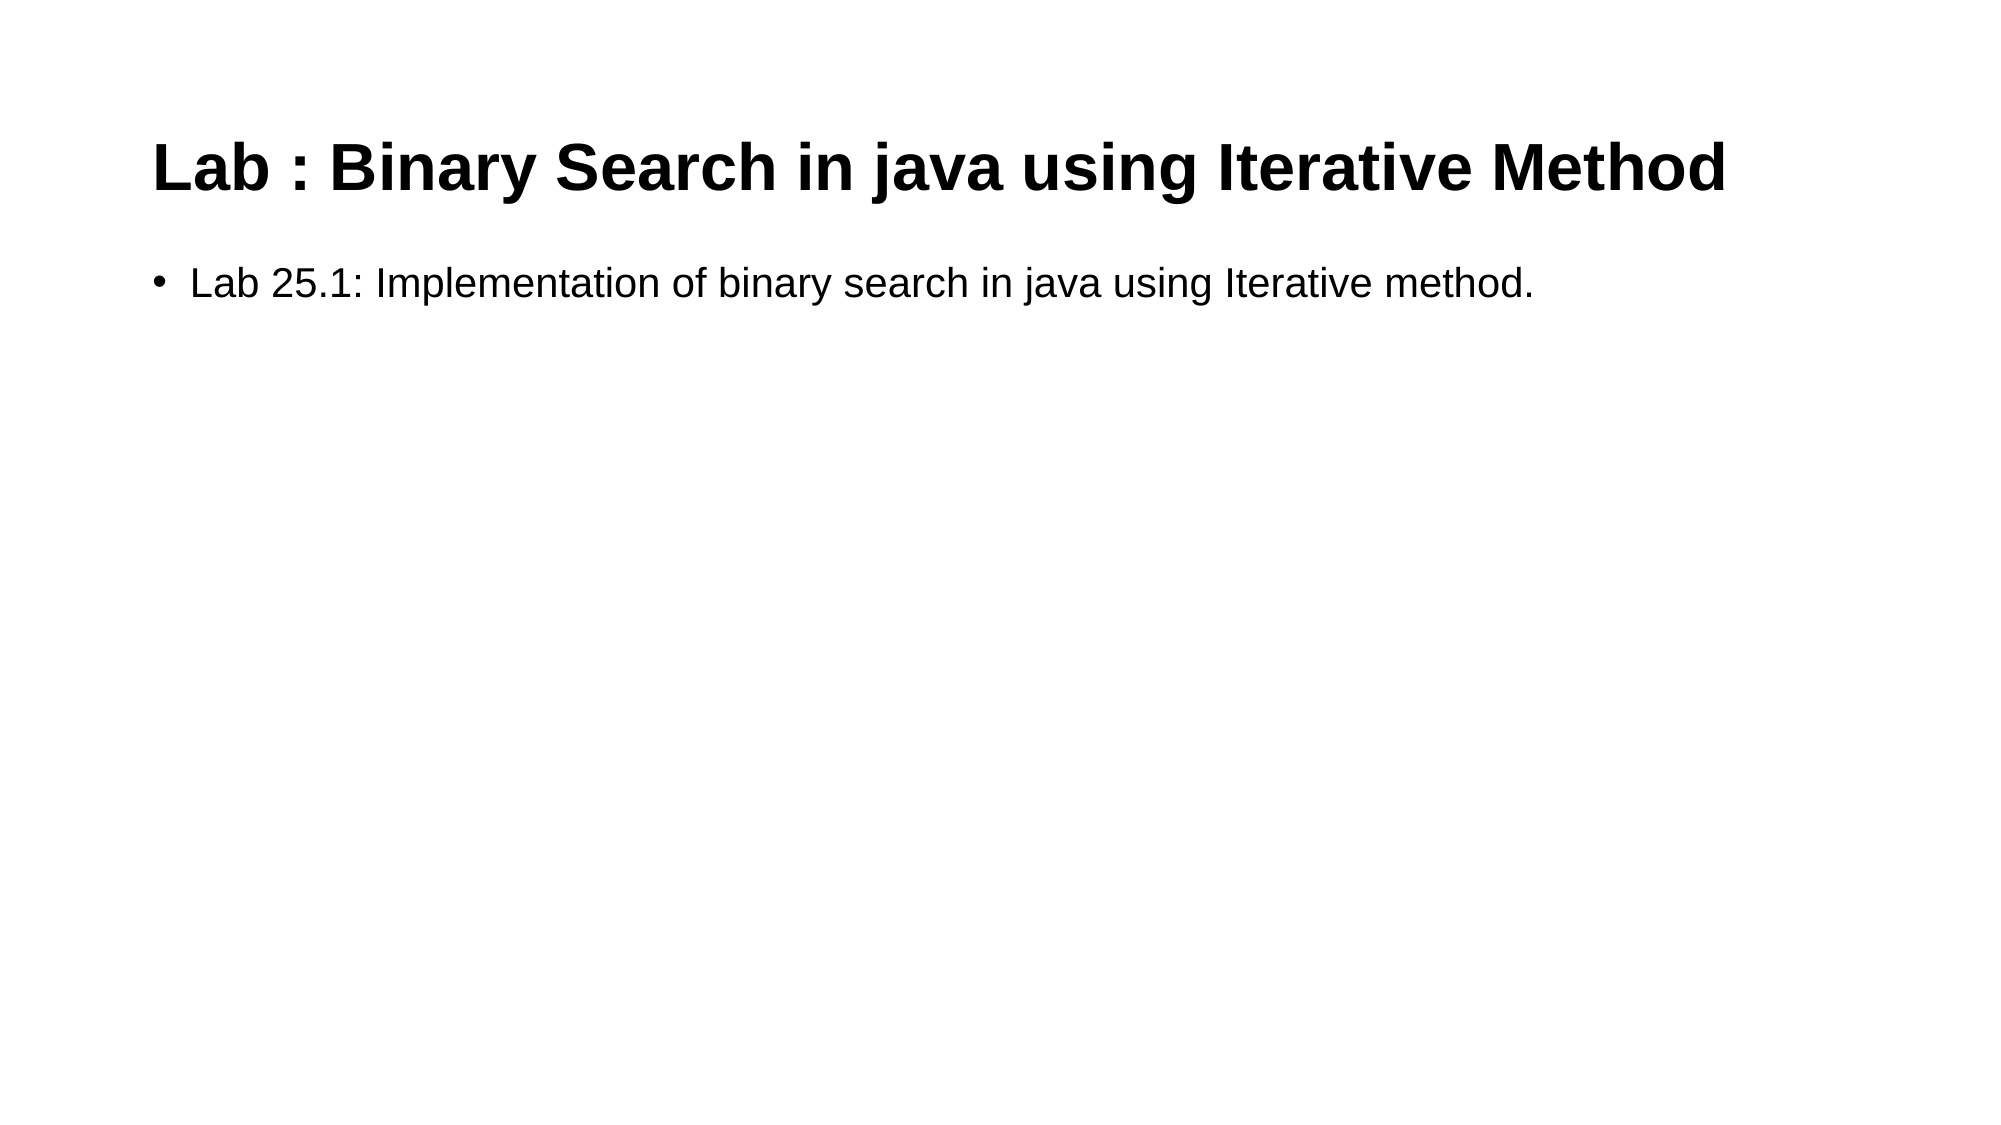

# Lab : Binary Search in java using Iterative Method
Lab 25.1: Implementation of binary search in java using Iterative method.